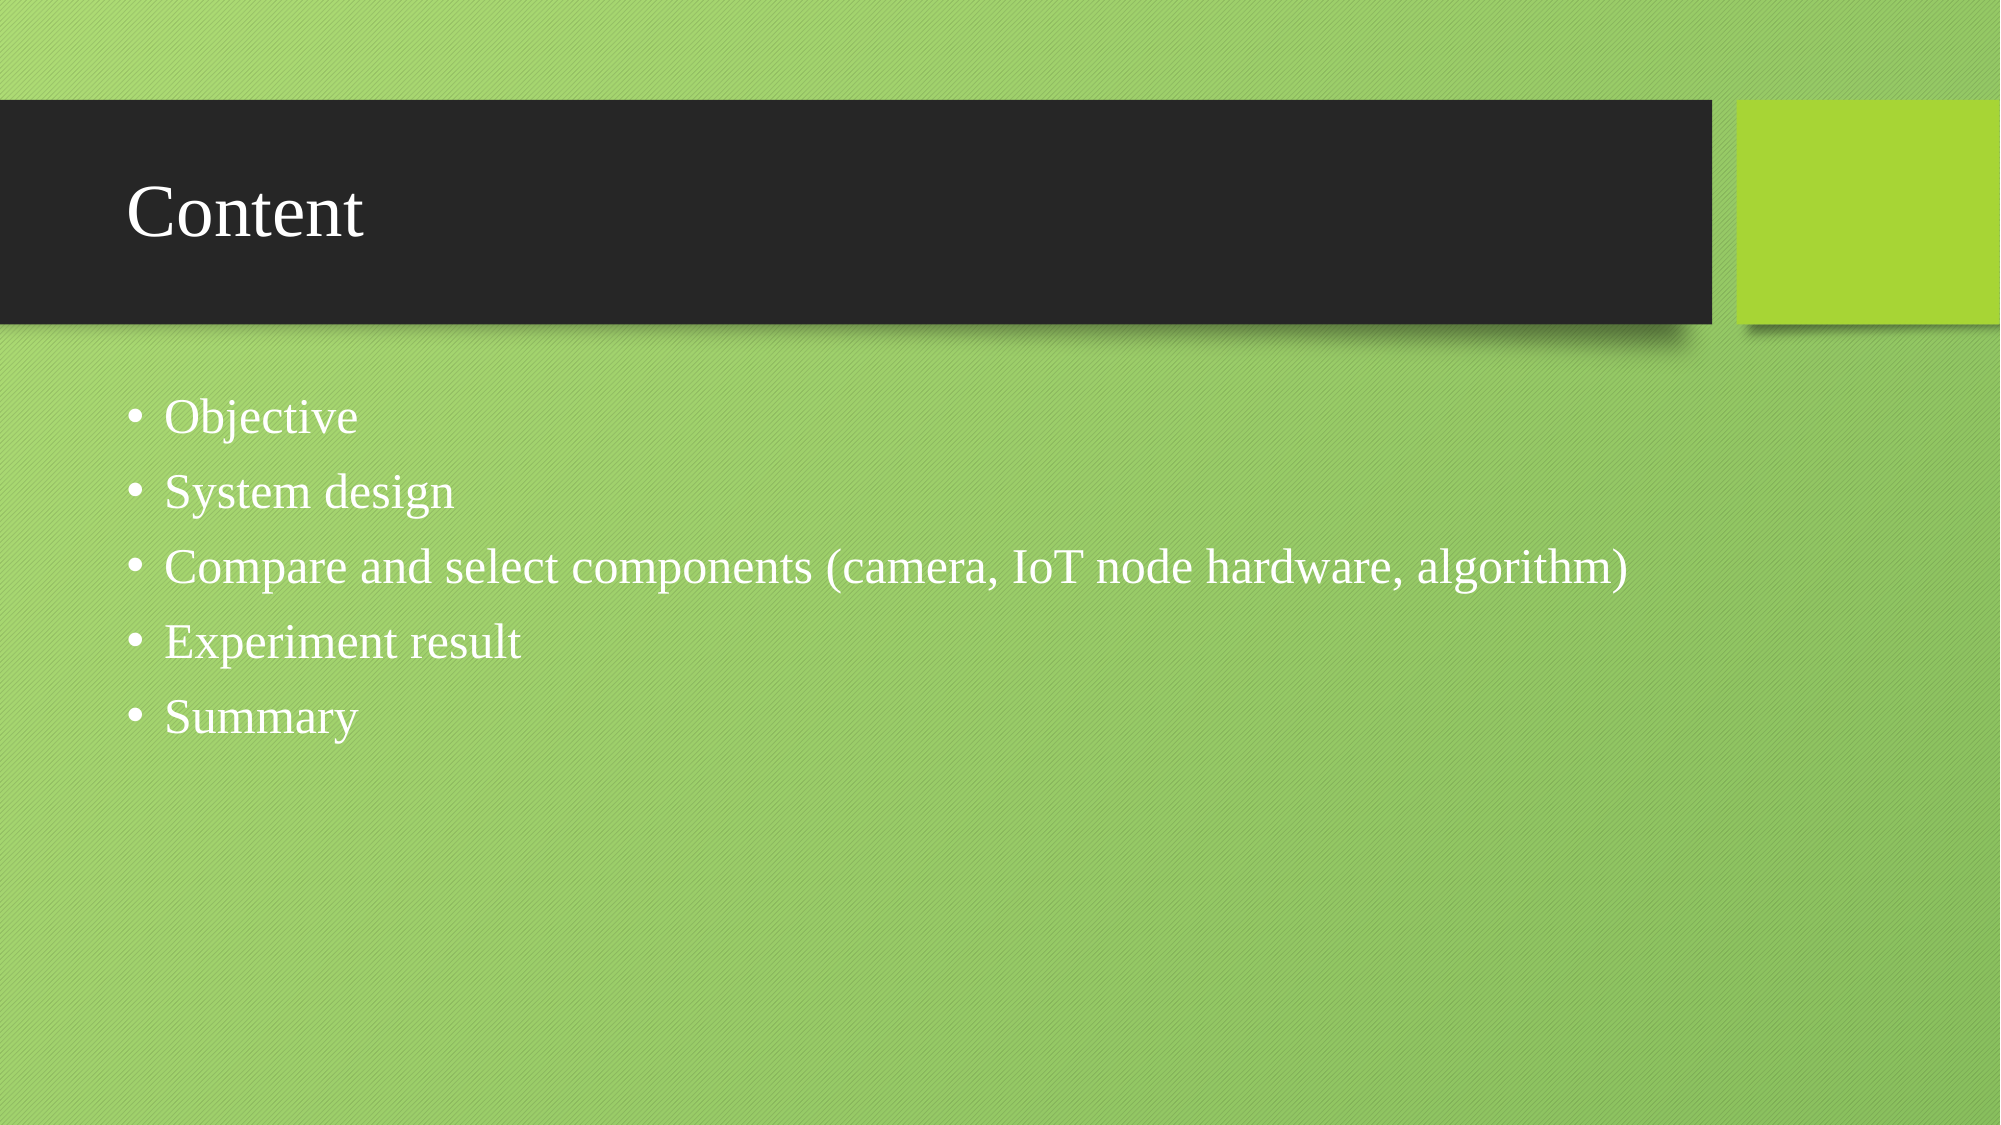

# Content
Objective
System design
Compare and select components (camera, IoT node hardware, algorithm)
Experiment result
Summary